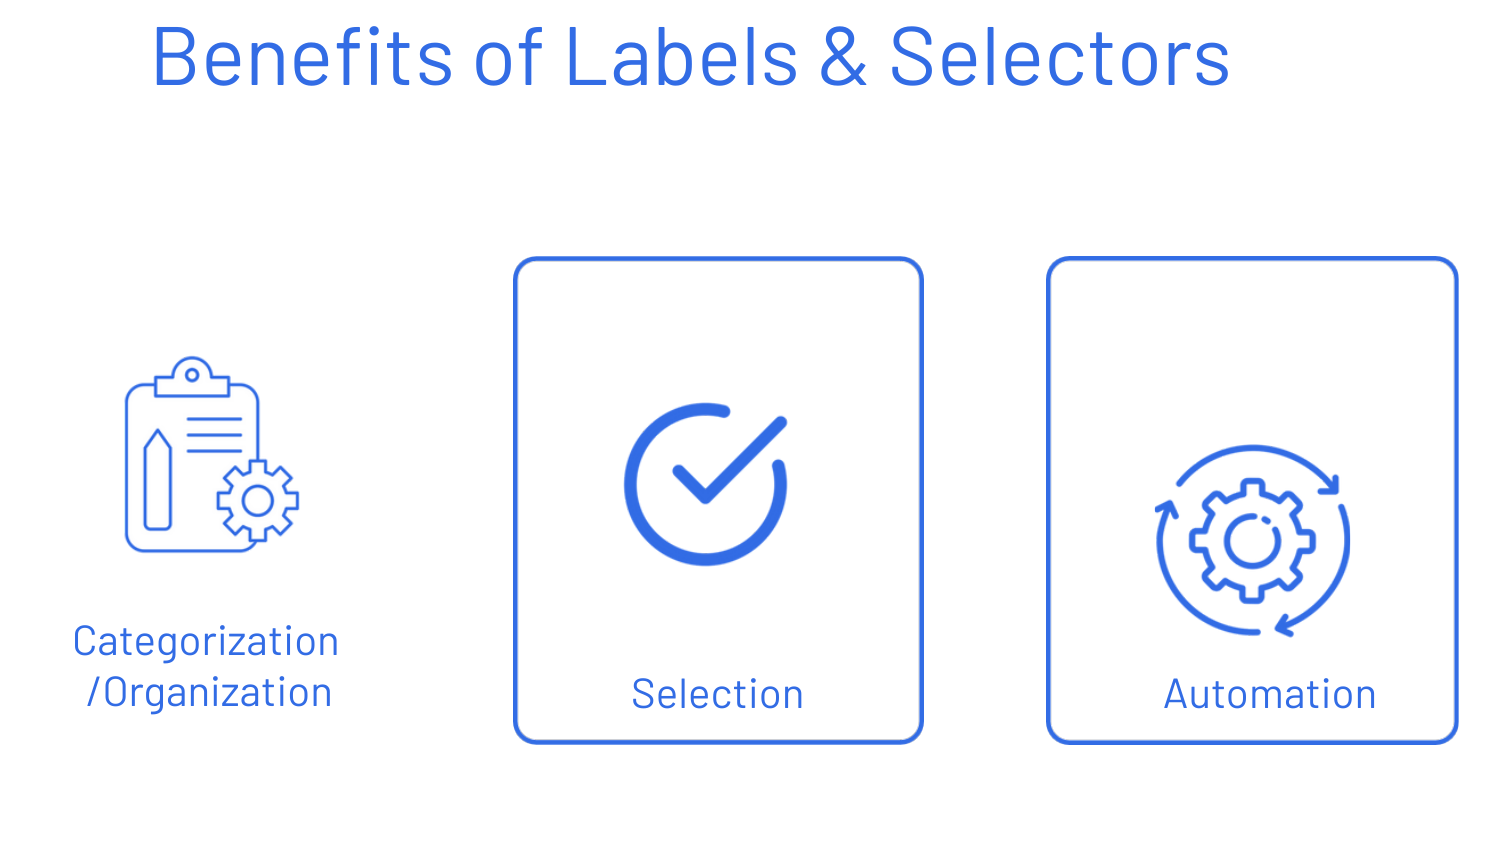

Benefits of Labels & Selectors

Categorization
Selection
Automation
/Organization